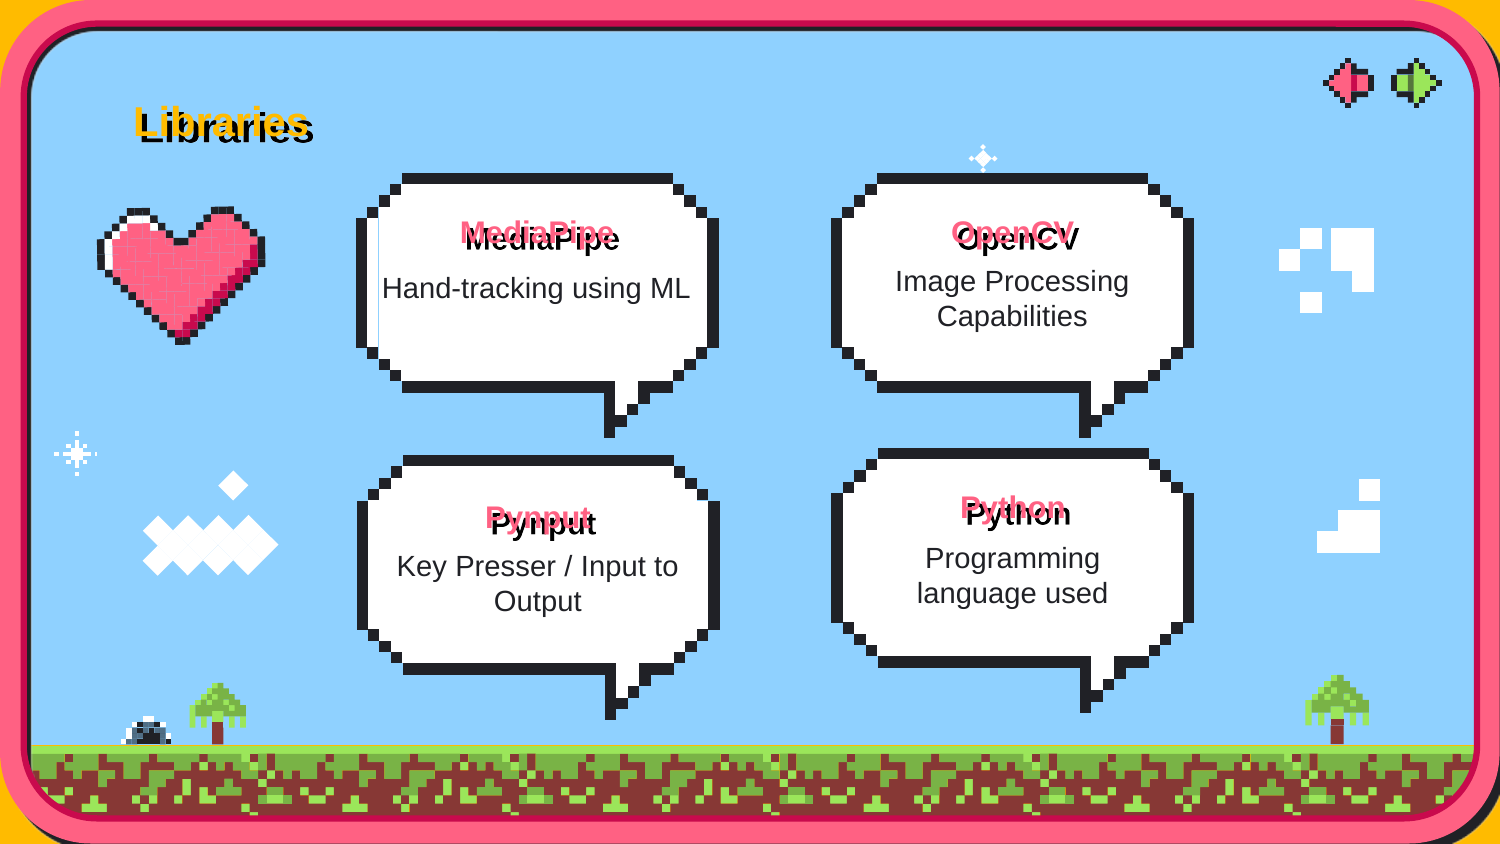

# Libraries

MediaPipe
OpenCV

Image Processing Capabilities
Hand-tracking using ML

Python
Pynput
Programming language used

Key Presser / Input to Output